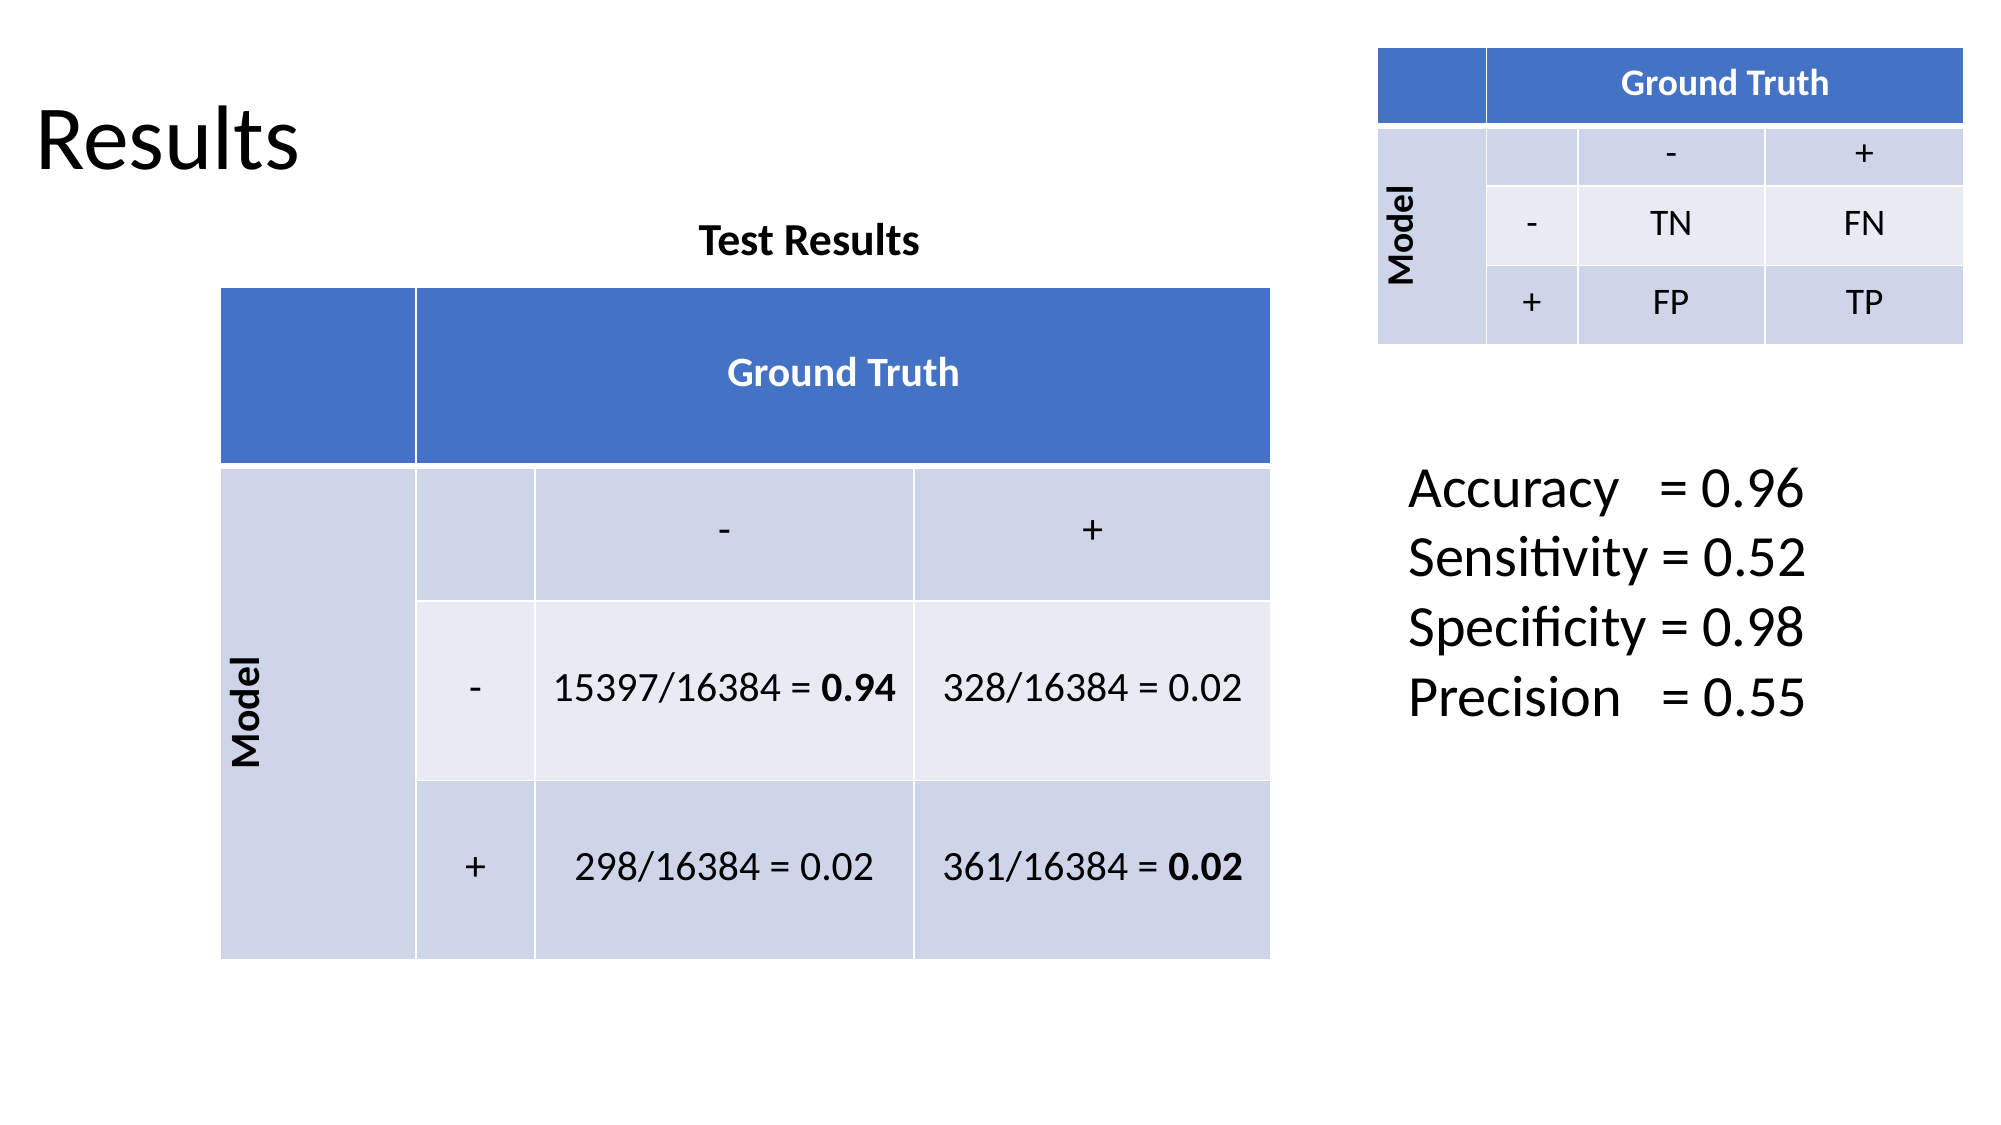

# Results
|  | Ground Truth |  |  |
| --- | --- | --- | --- |
| Model |  | - | + |
|  | - | TN | FN |
|  | + | FP | TP |
Test Results
|  | Ground Truth |  |  |
| --- | --- | --- | --- |
| Model |  | - | + |
|  | - | 15397/16384 = 0.94 | 328/16384 = 0.02 |
|  | + | 298/16384 = 0.02 | 361/16384 = 0.02 |
Accuracy   = 0.96
Sensitivity = 0.52
Specificity = 0.98
Precision   = 0.55